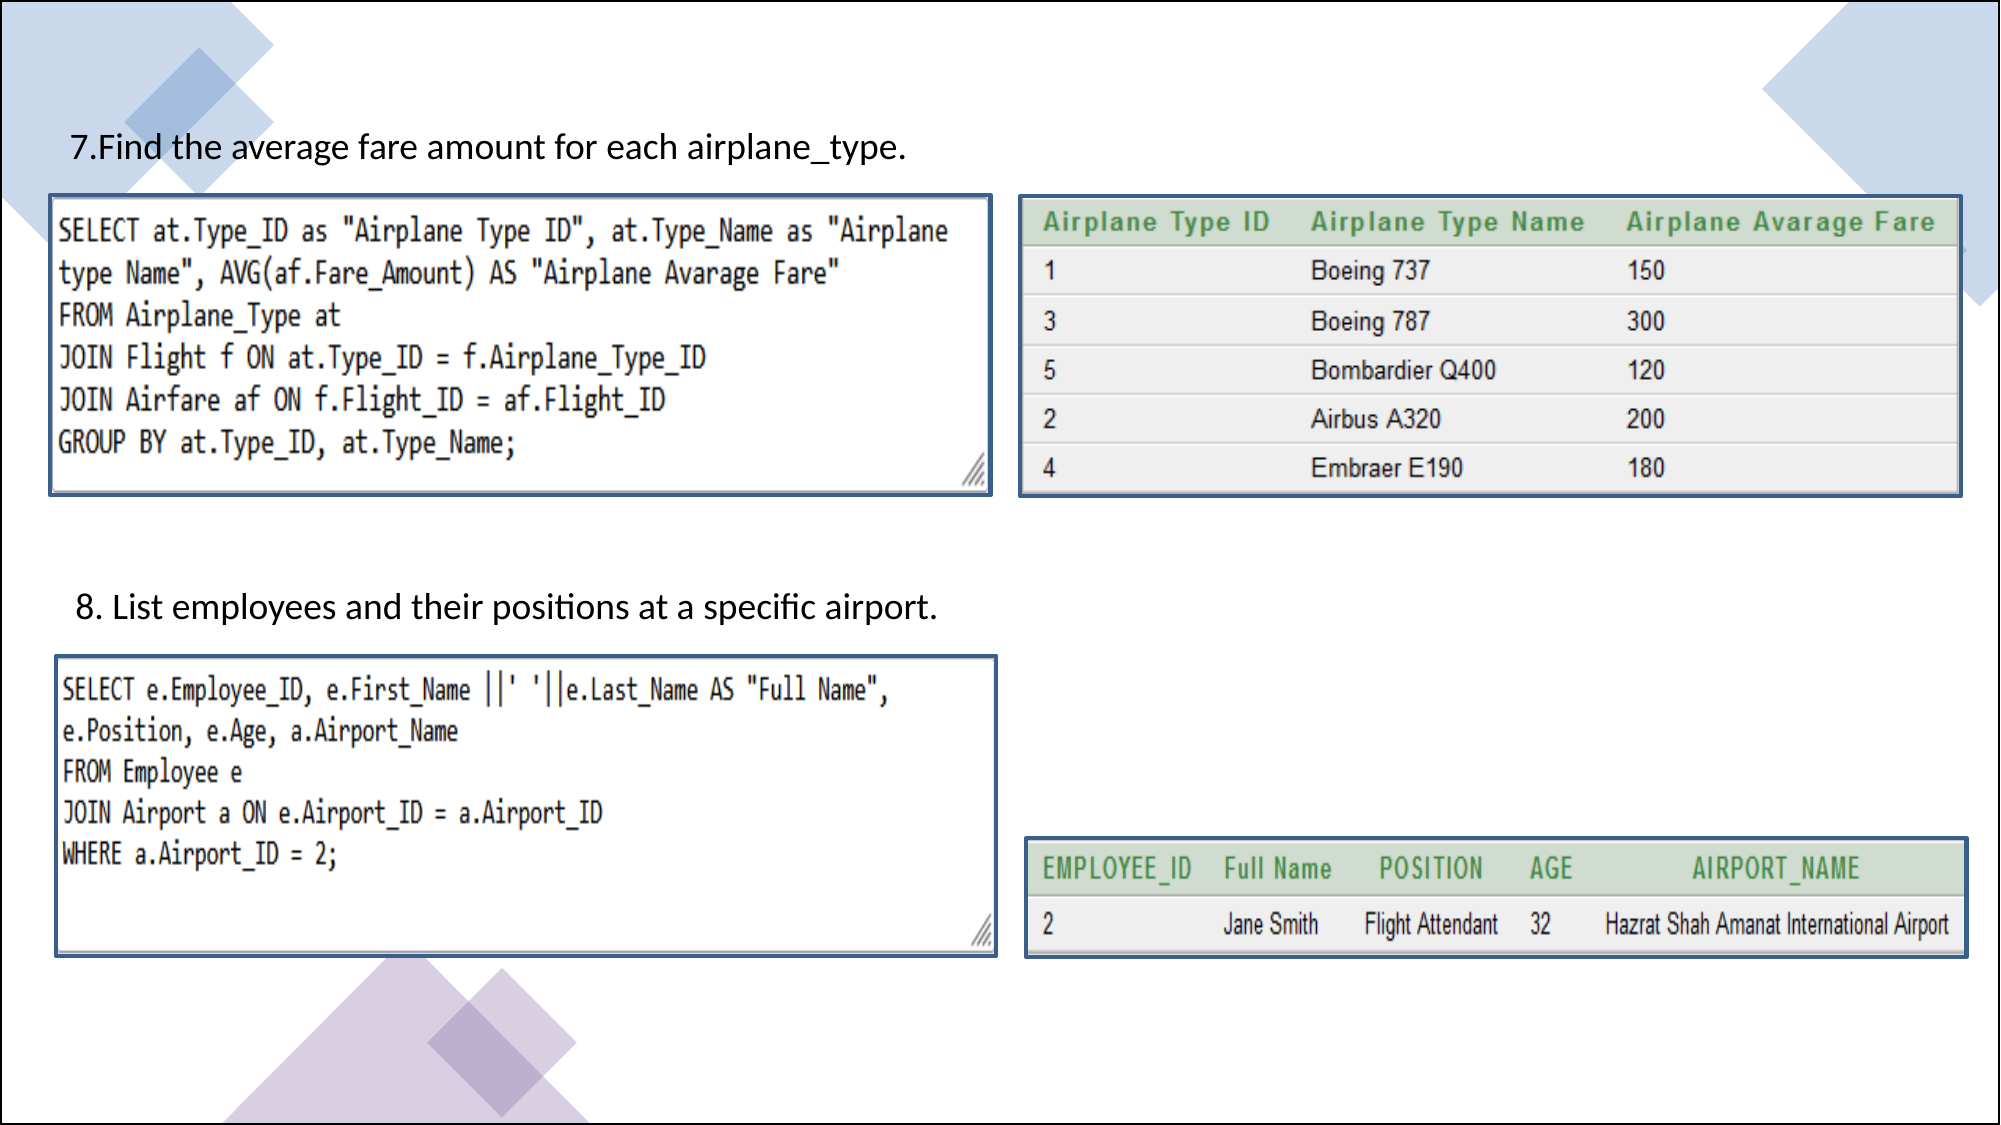

7.Find the average fare amount for each airplane_type.

8. List employees and their positions at a specific airport.